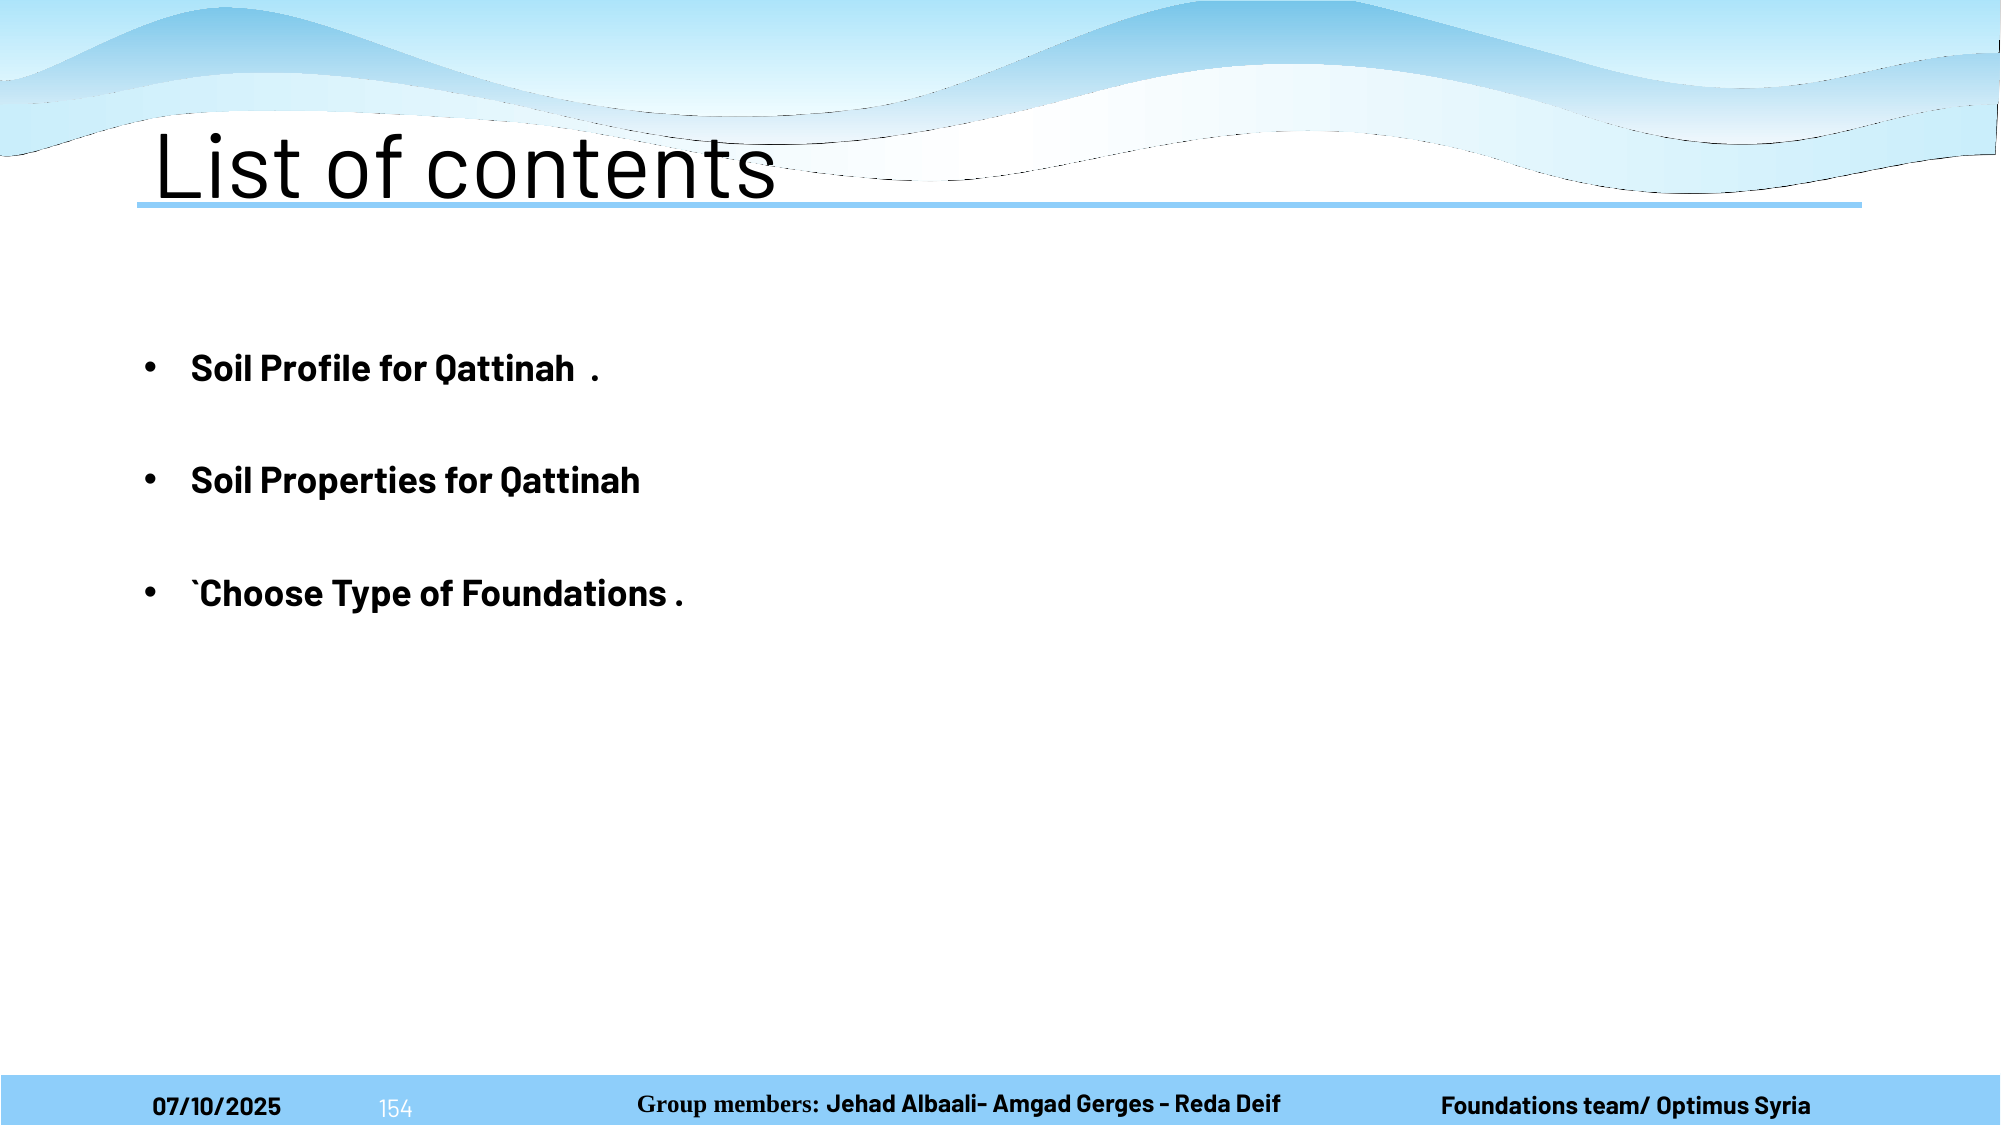

# List of contents
Soil Profile for Qattinah  .
Soil Properties for Qattinah
`Choose Type of Foundations .
Foundations team/ Optimus Syria
07/10/2025
154
Group members: Jehad Albaali- Amgad Gerges - Reda Deif